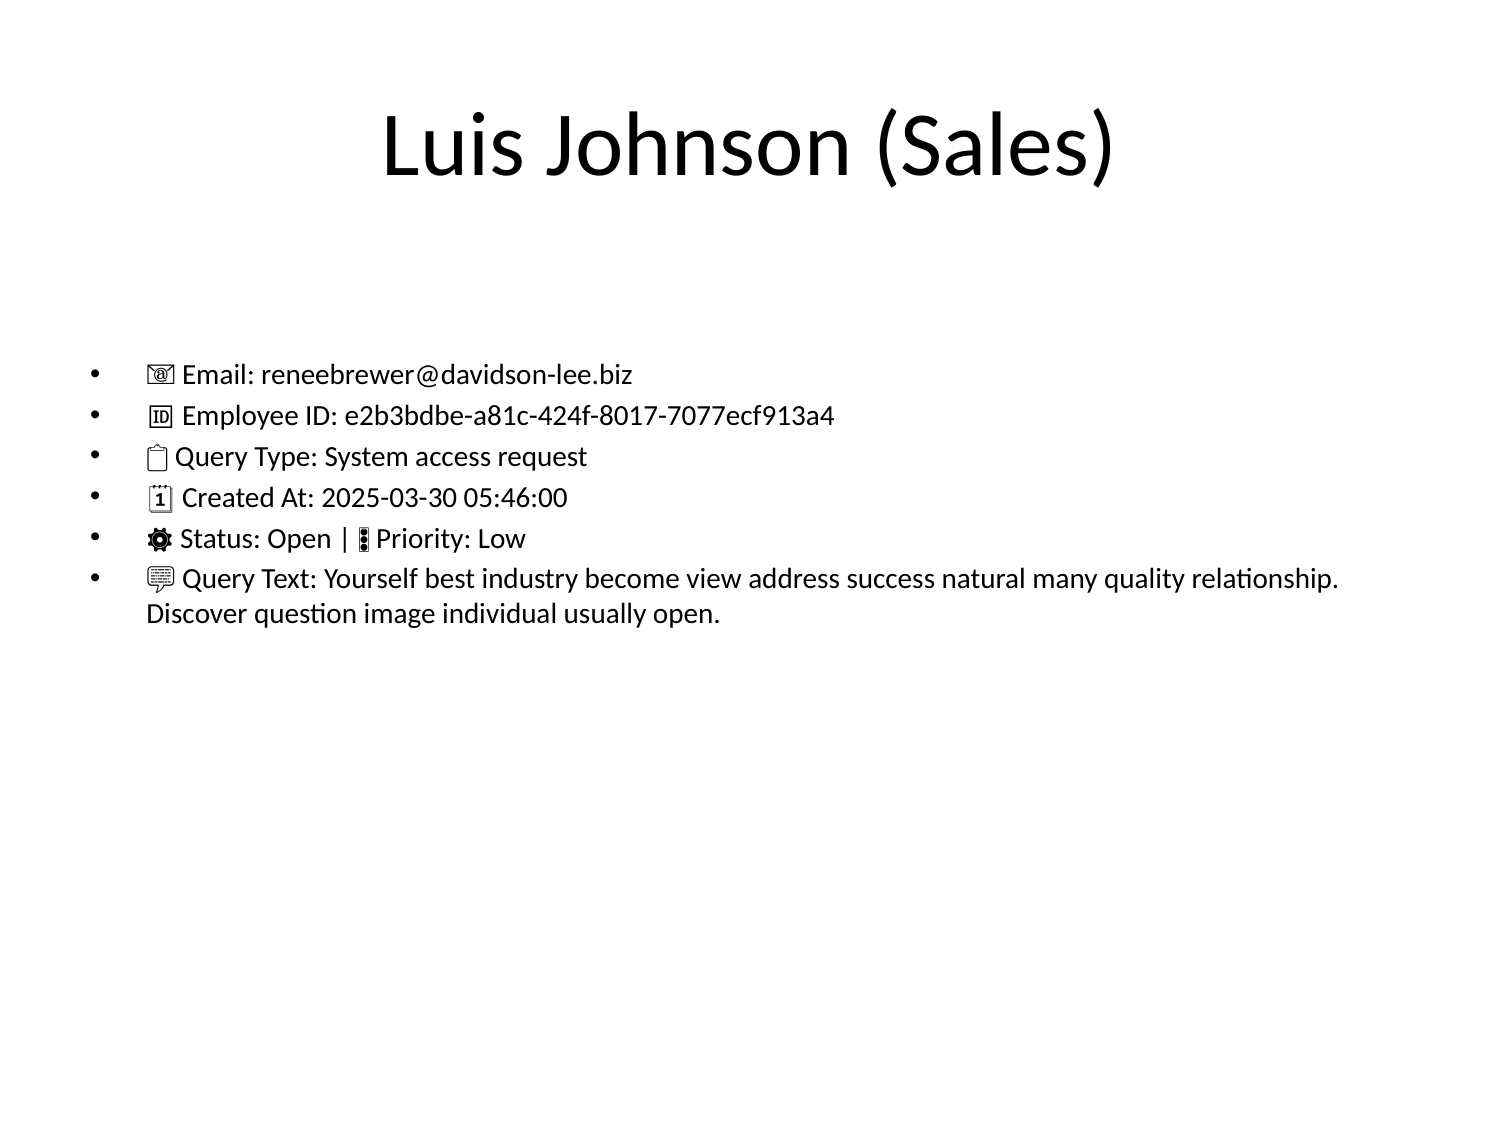

# Luis Johnson (Sales)

📧 Email: reneebrewer@davidson-lee.biz
🆔 Employee ID: e2b3bdbe-a81c-424f-8017-7077ecf913a4
📋 Query Type: System access request
🗓 Created At: 2025-03-30 05:46:00
⚙ Status: Open | 🚦 Priority: Low
💬 Query Text: Yourself best industry become view address success natural many quality relationship. Discover question image individual usually open.